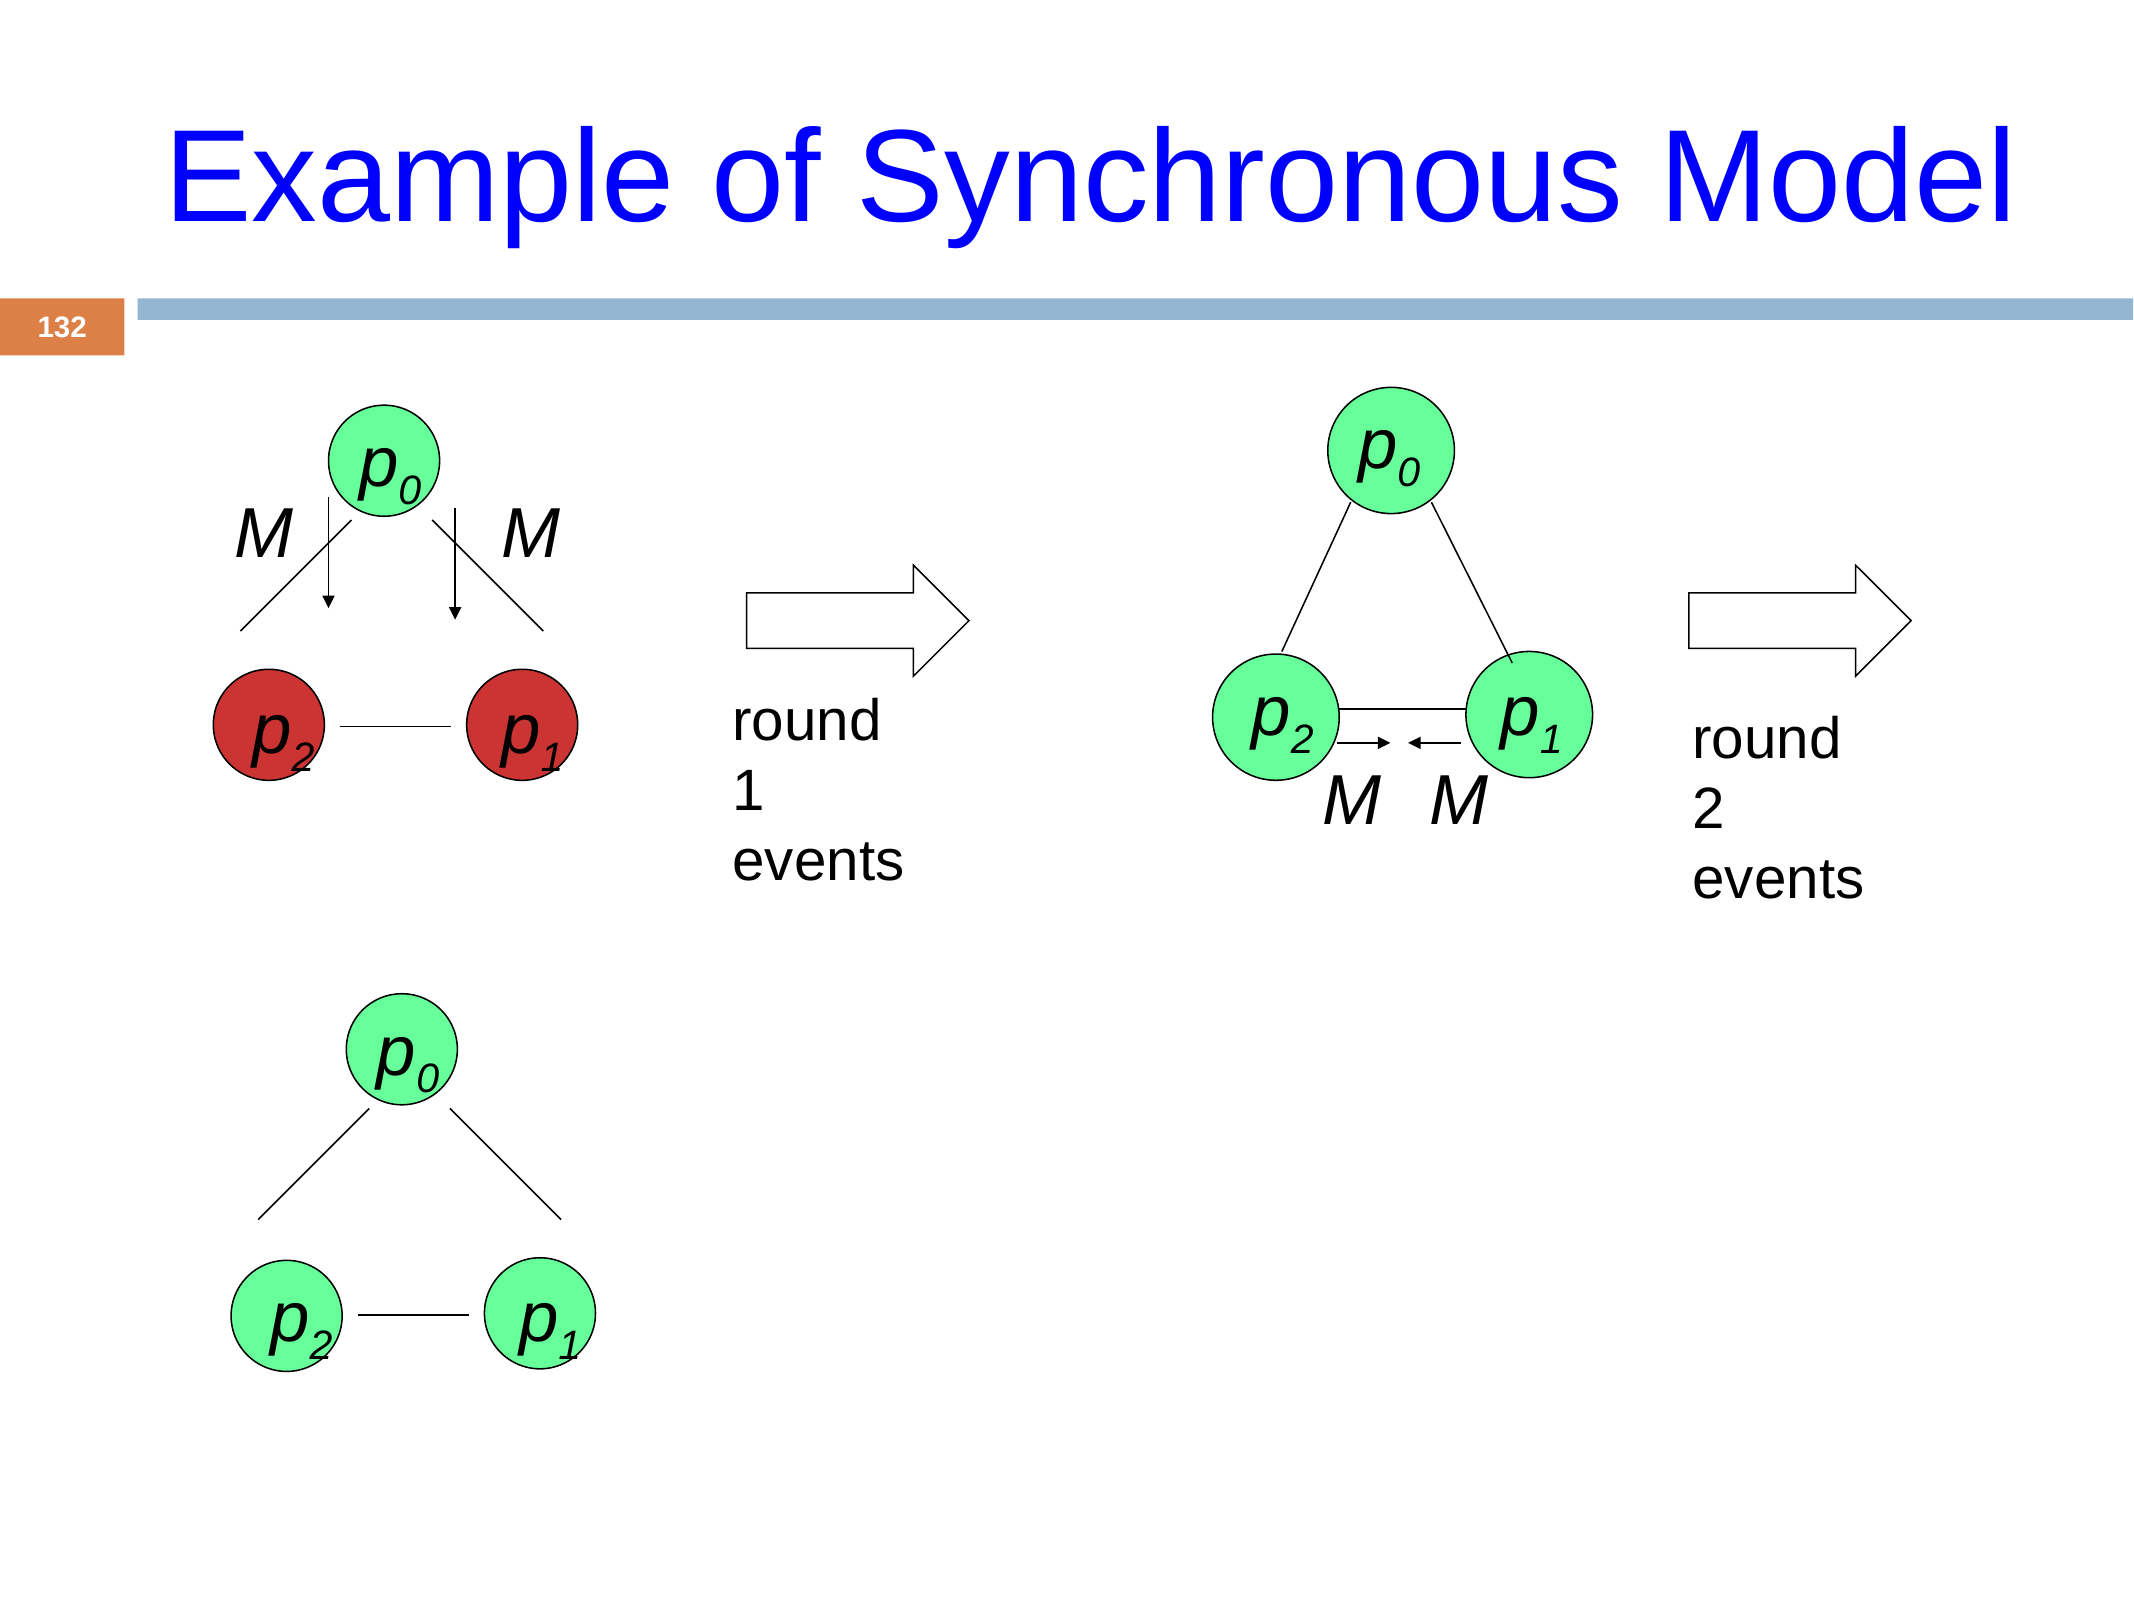

# Example of Synchronous Model
132
132

p0

p0
M
M

p2
p1

round 1
events

round 2
events

p2
p1
M
M

p0

p2
p1